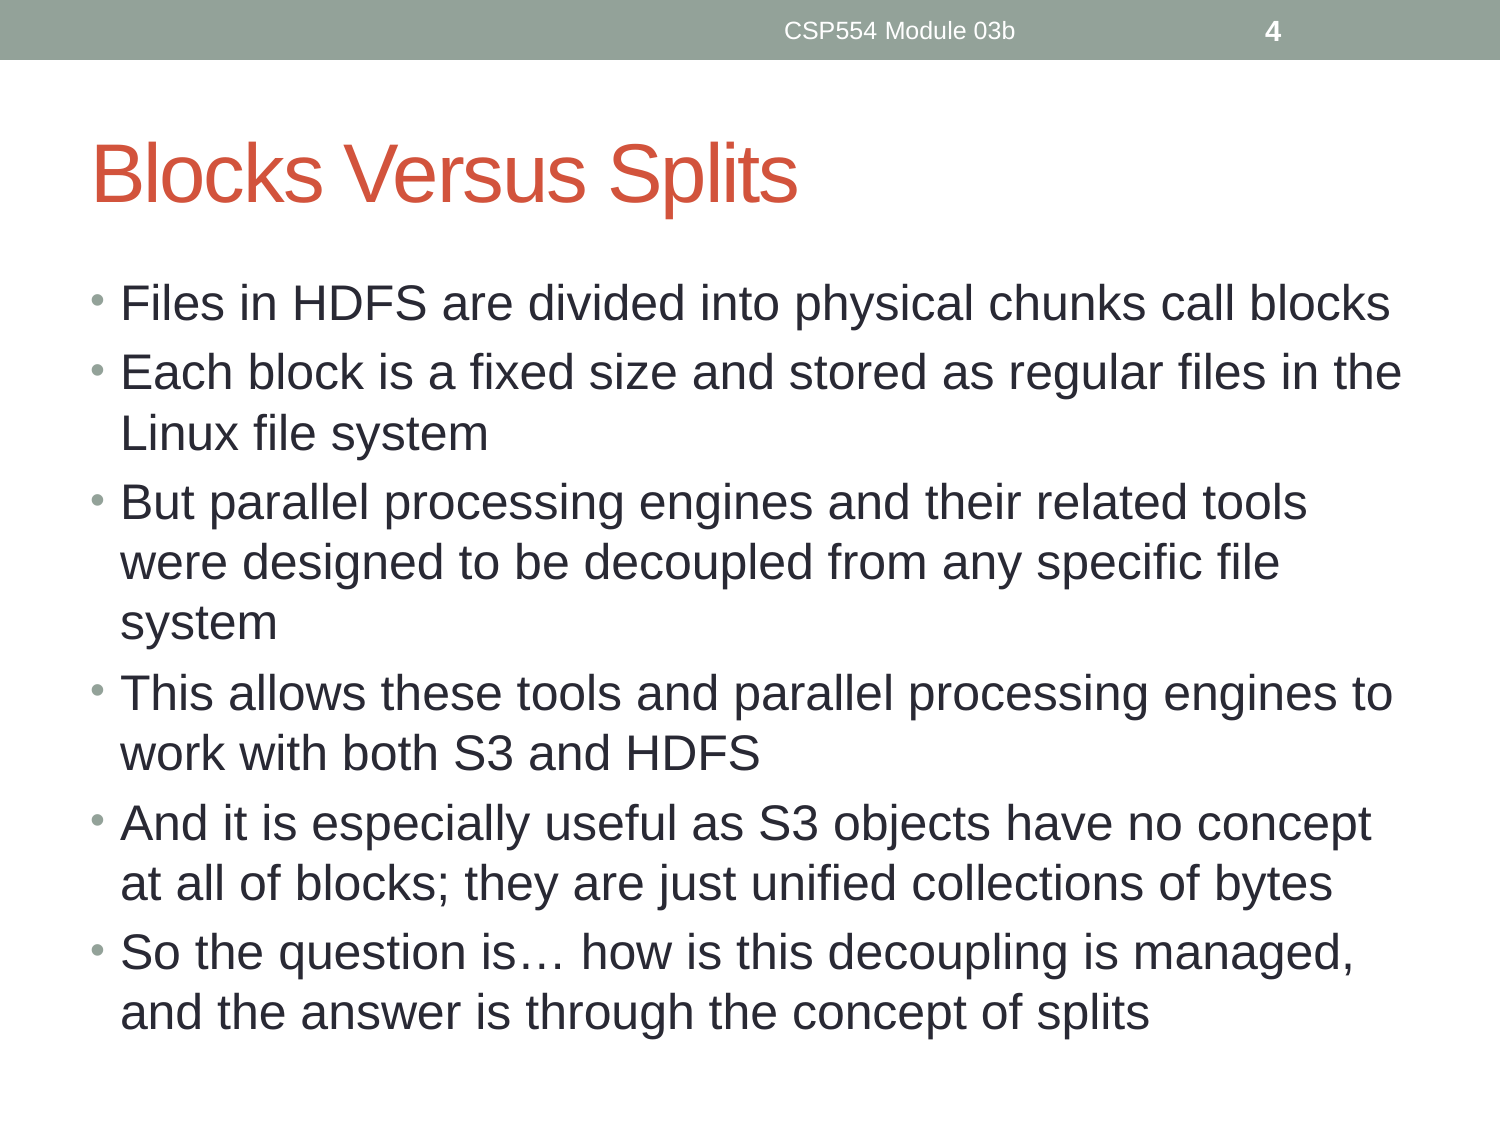

CSP554 Module 03b
4
# Blocks Versus Splits
Files in HDFS are divided into physical chunks call blocks
Each block is a fixed size and stored as regular files in the Linux file system
But parallel processing engines and their related tools were designed to be decoupled from any specific file system
This allows these tools and parallel processing engines to work with both S3 and HDFS
And it is especially useful as S3 objects have no concept at all of blocks; they are just unified collections of bytes
So the question is… how is this decoupling is managed, and the answer is through the concept of splits